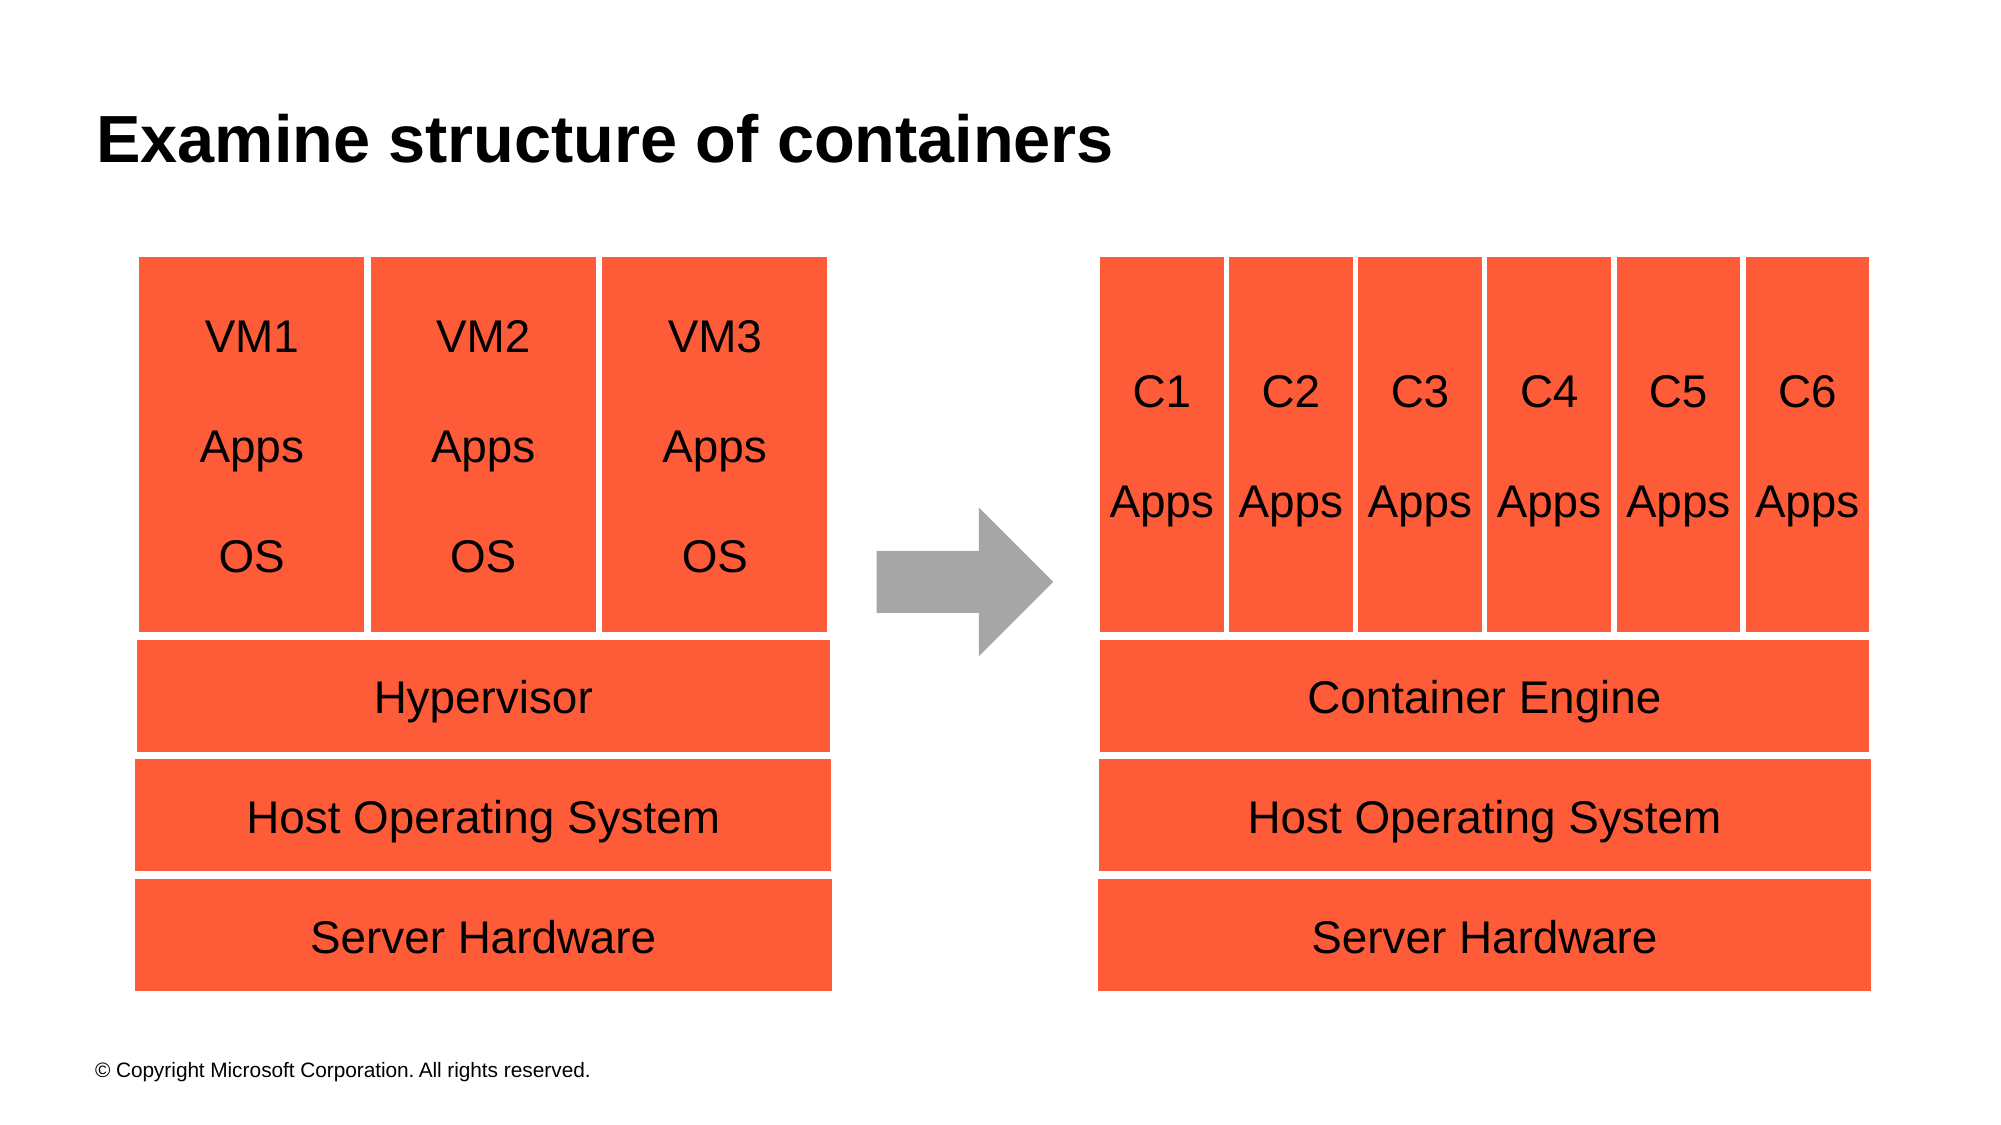

# Examine structure of containers
VM1
Apps
OS
VM2
Apps
OS
VM3
Apps
OS
Hypervisor
Host Operating System
Server Hardware
C1
Apps
C2
Apps
C3
Apps
C4
Apps
C5
Apps
C6
Apps
Container Engine
Host Operating System
Server Hardware